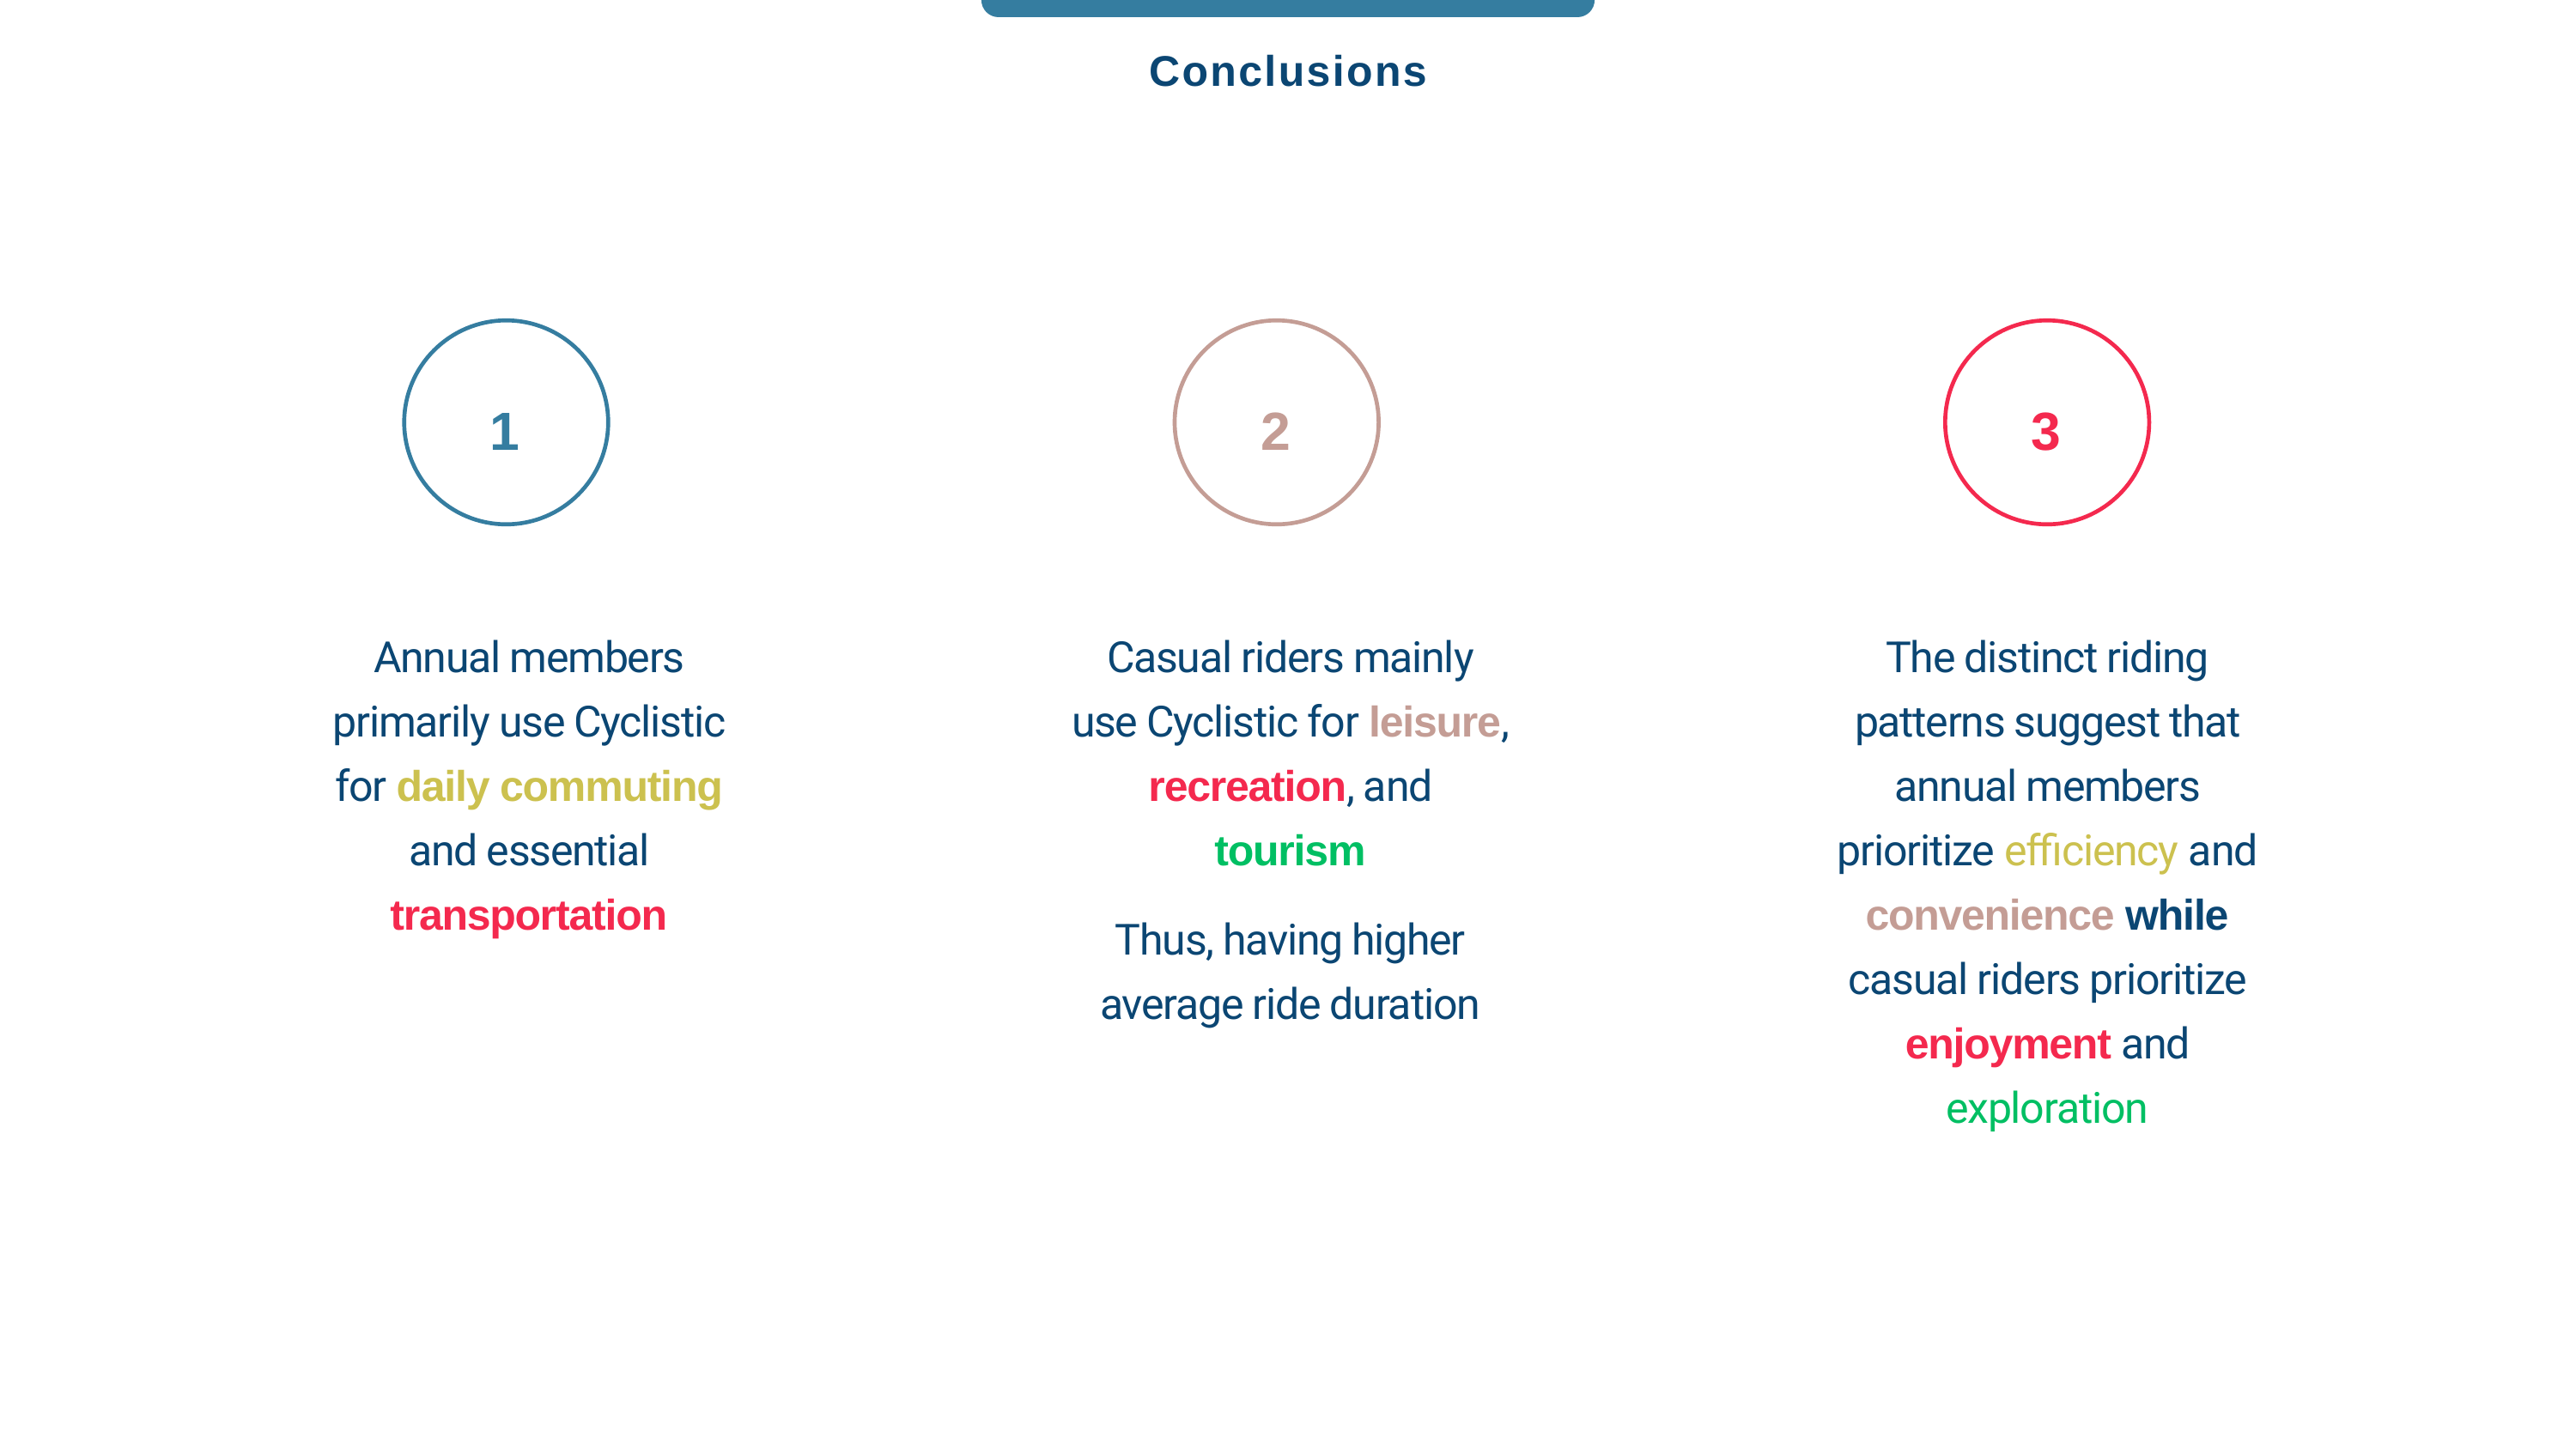

Conclusions

1
2
3
Annual members primarily use Cyclistic for daily commuting and essential transportation
Casual riders mainly use Cyclistic for leisure, recreation, and tourism
The distinct riding patterns suggest that annual members prioritize efficiency and convenience while casual riders prioritize enjoyment and exploration
Thus, having higher average ride duration